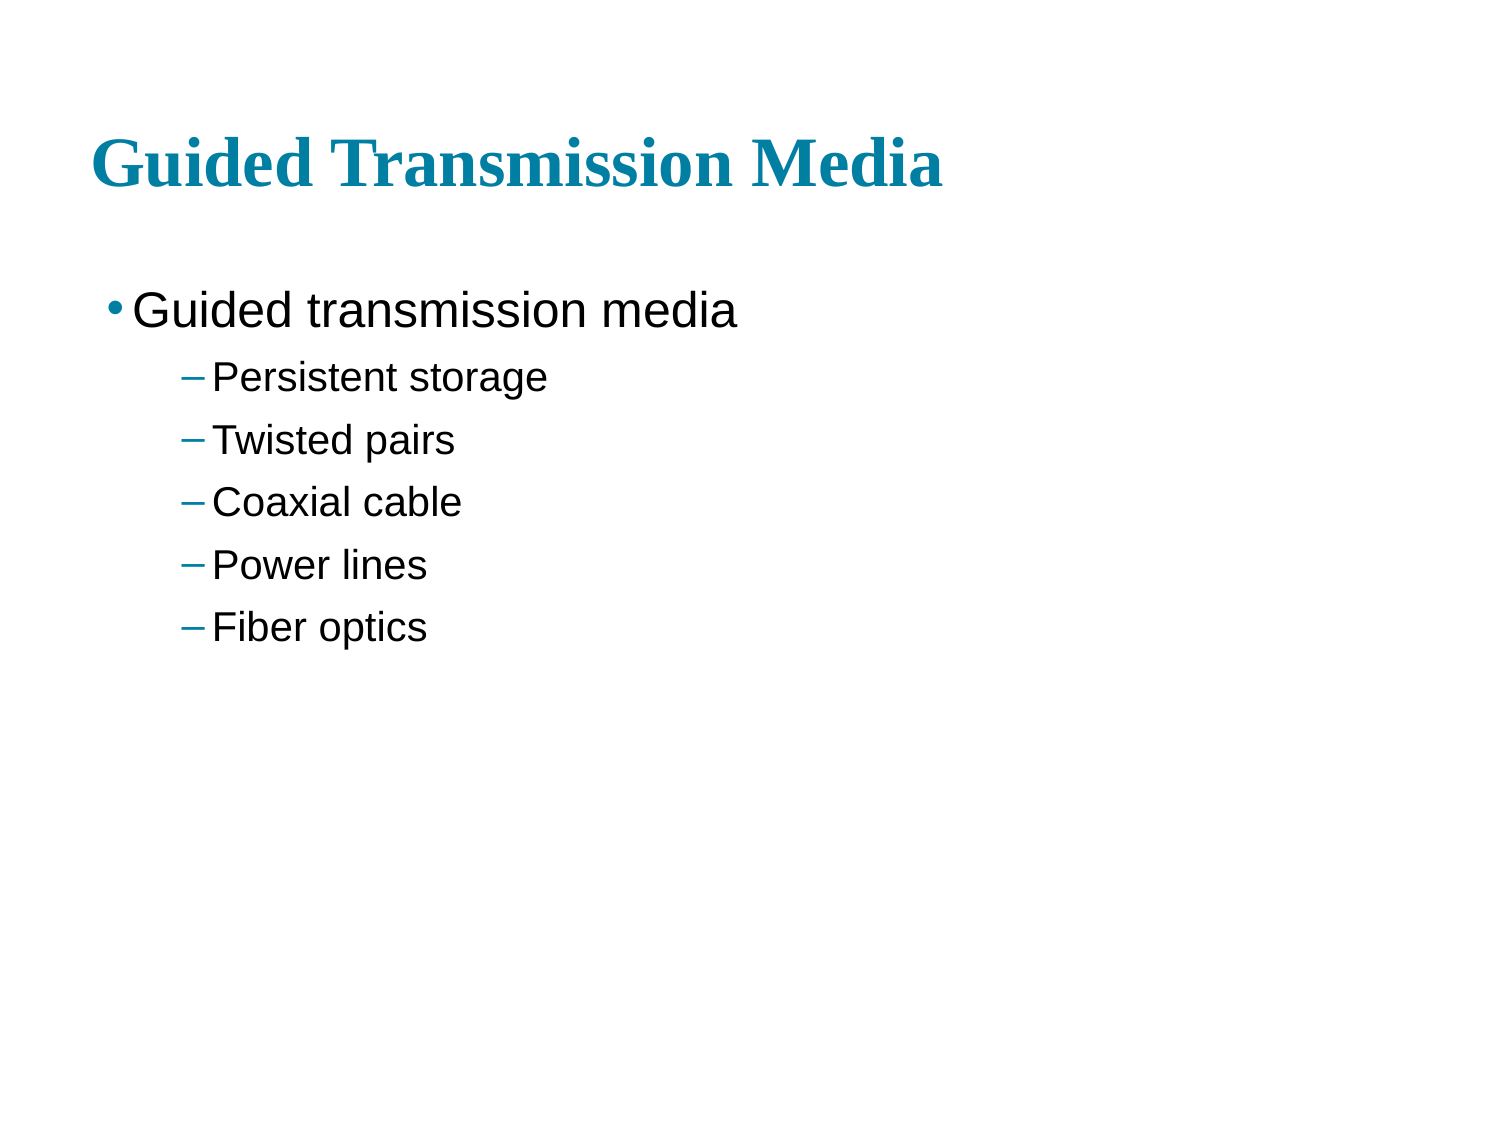

# Guided Transmission Media
Guided transmission media
Persistent storage
Twisted pairs
Coaxial cable
Power lines
Fiber optics